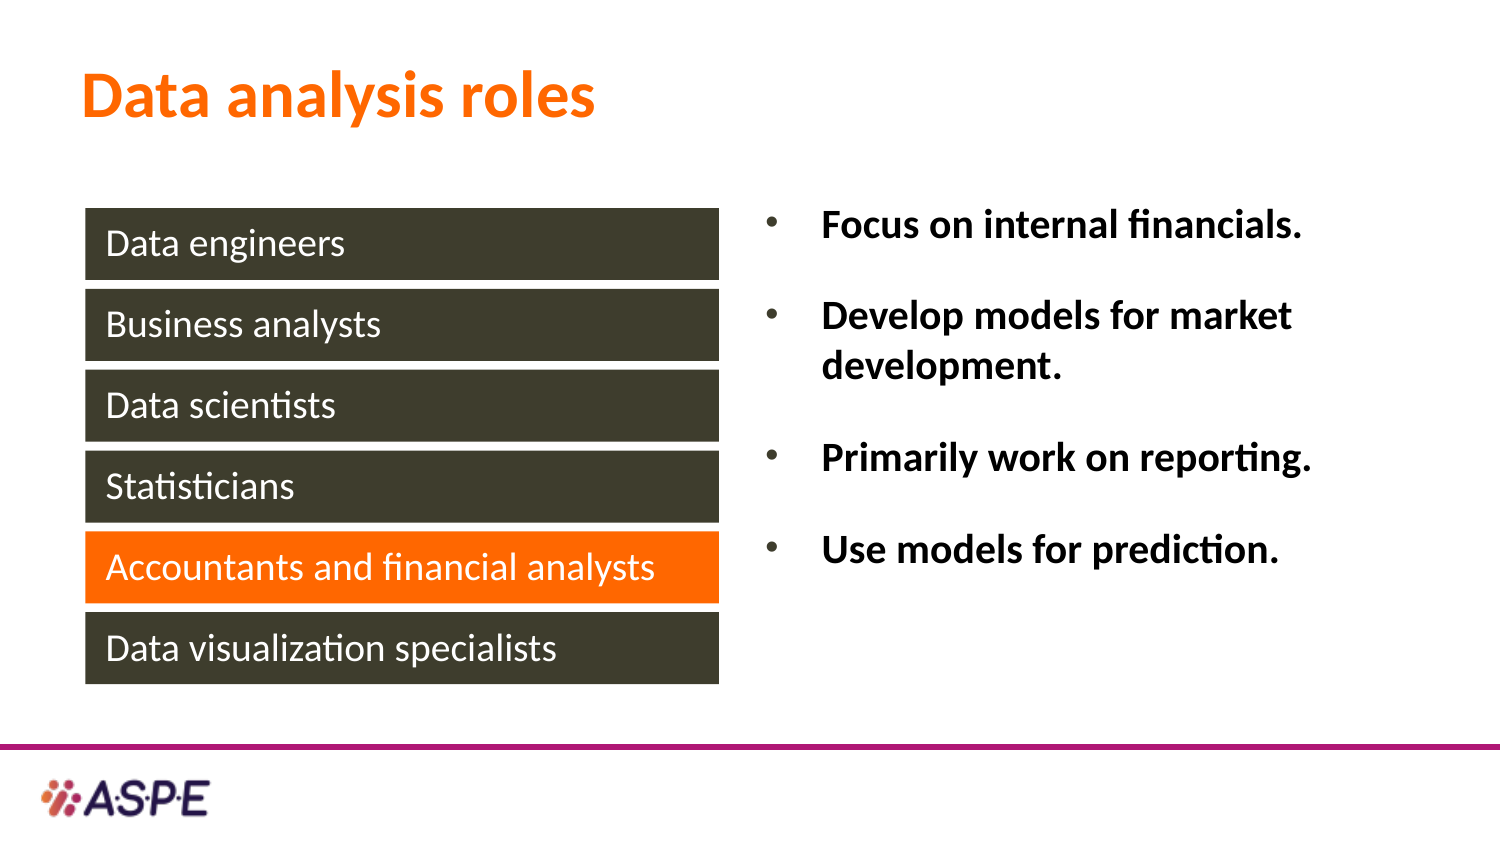

# Data analysis roles
Focus on internal financials.
Develop models for market development.
Primarily work on reporting.
Use models for prediction.

Data engineers
Business analysts
Data scientists
Statisticians
Accountants and financial analysts
Data visualization specialists